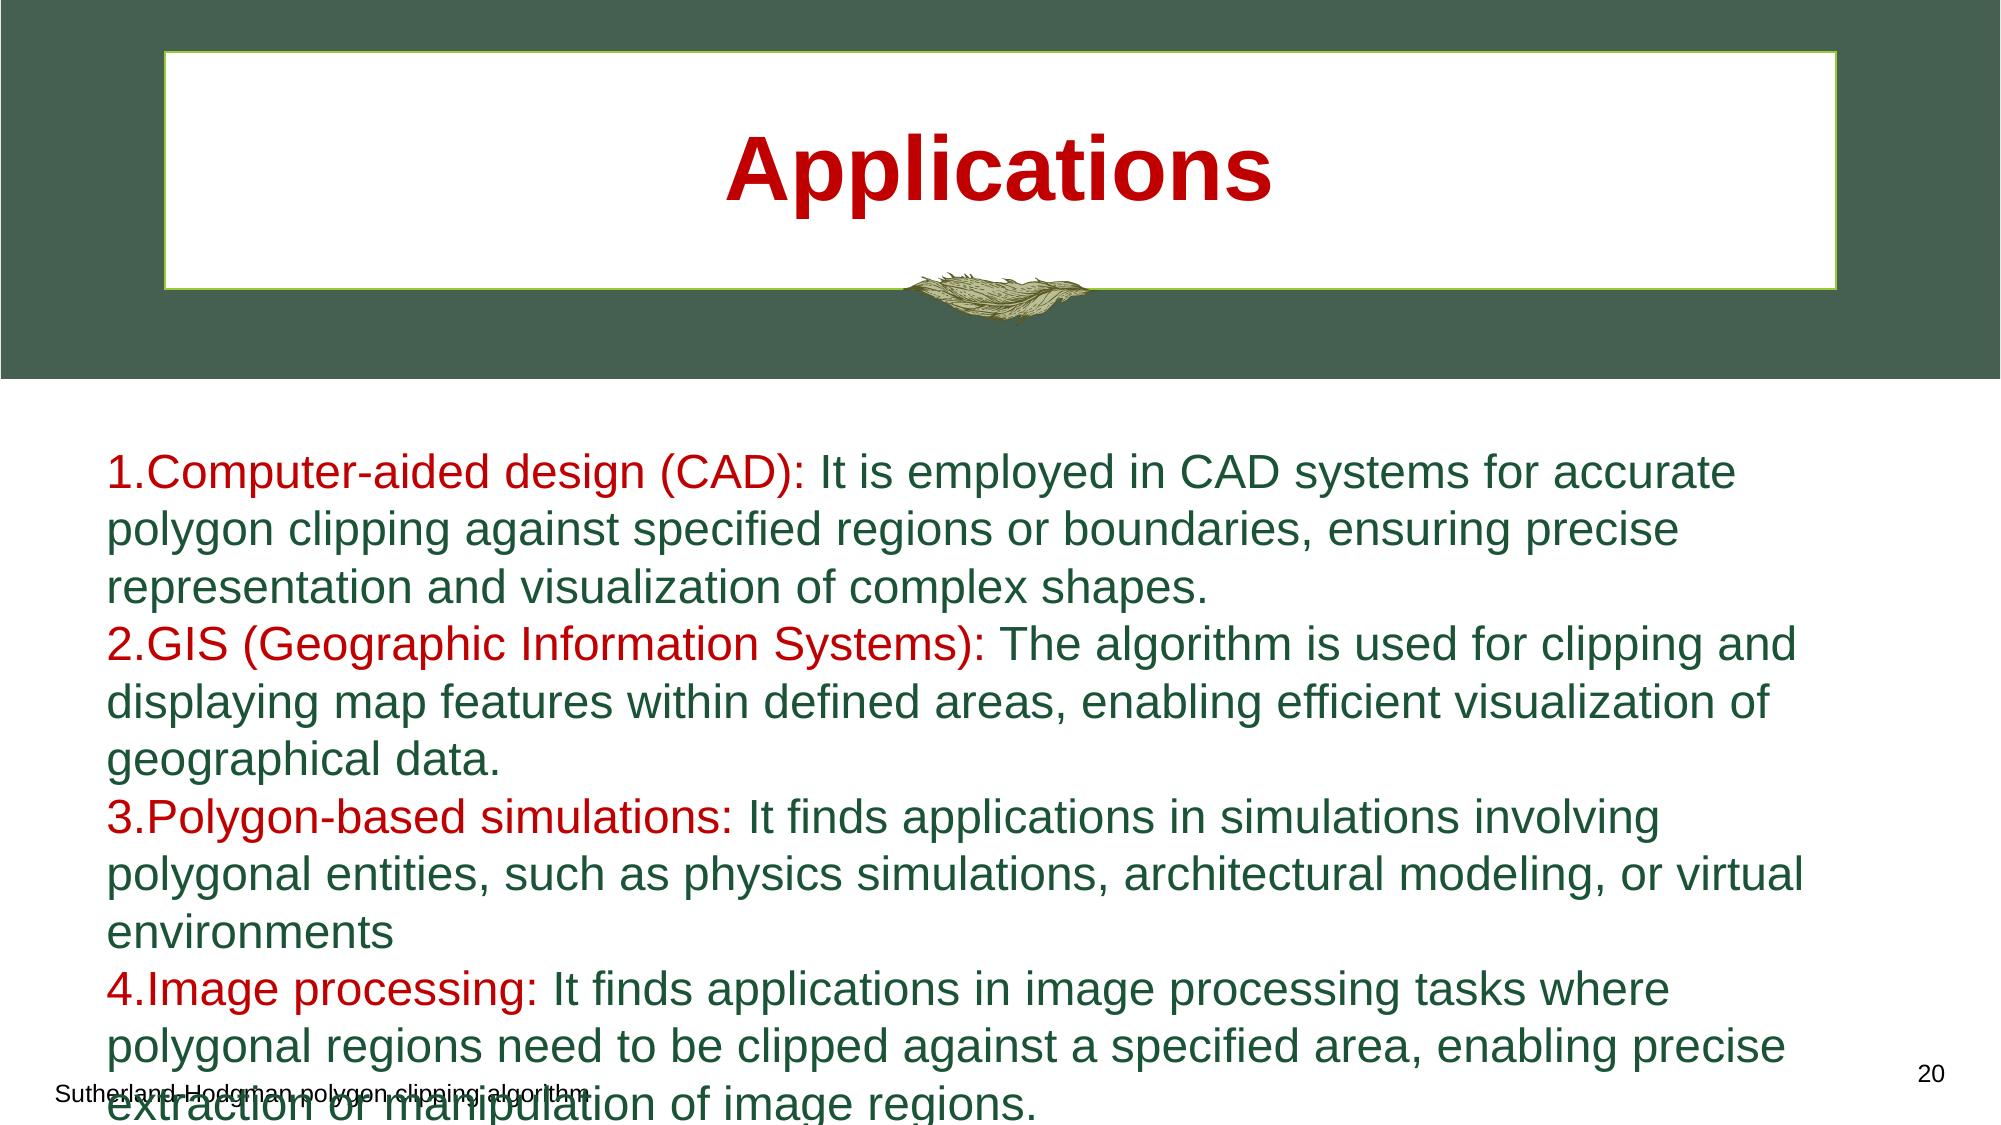

# Applications
Computer-aided design (CAD): It is employed in CAD systems for accurate polygon clipping against specified regions or boundaries, ensuring precise representation and visualization of complex shapes.
GIS (Geographic Information Systems): The algorithm is used for clipping and displaying map features within defined areas, enabling efficient visualization of geographical data.
Polygon-based simulations: It finds applications in simulations involving polygonal entities, such as physics simulations, architectural modeling, or virtual environments
Image processing: It finds applications in image processing tasks where polygonal regions need to be clipped against a specified area, enabling precise extraction or manipulation of image regions.
20
Sutherland-Hodgman polygon clipping algorithm